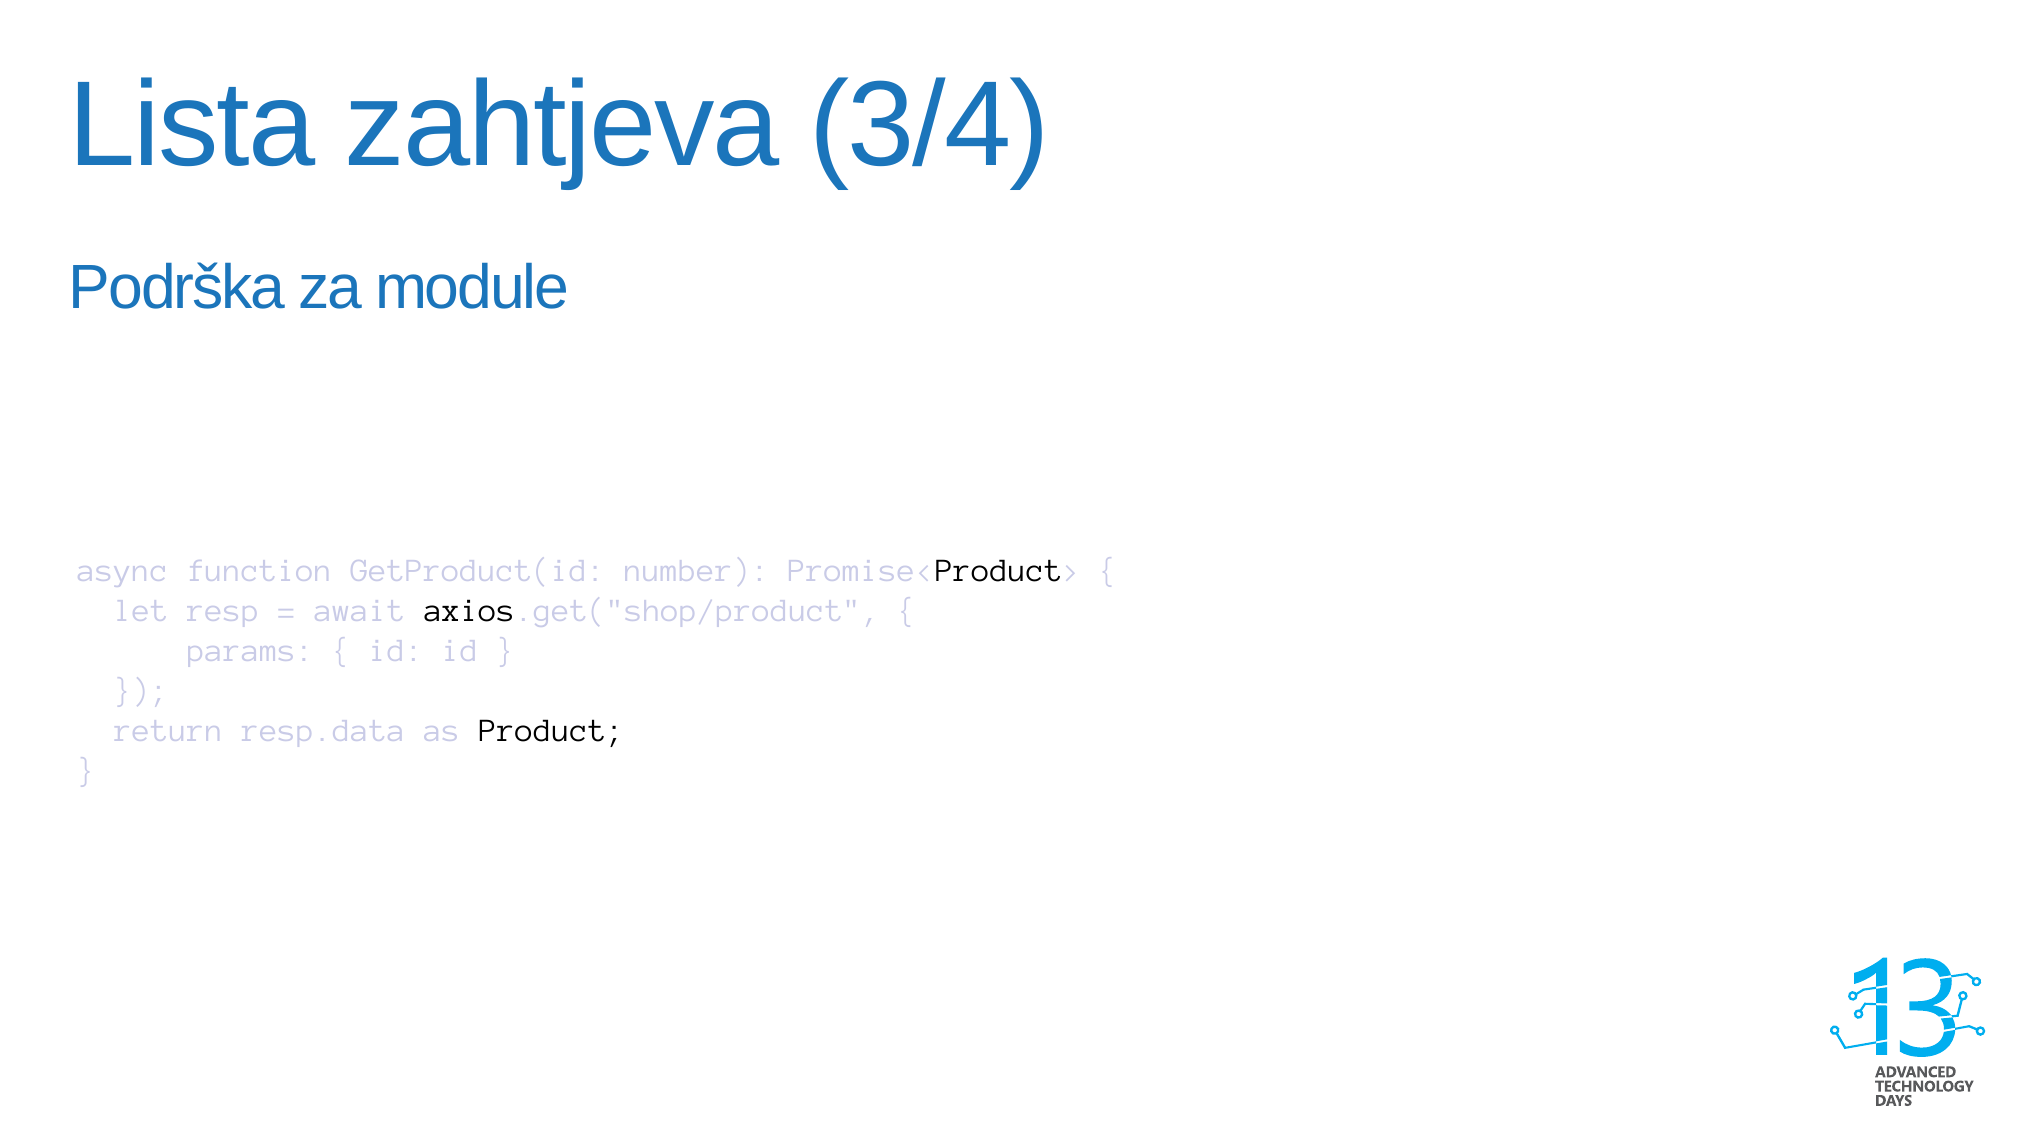

# Lista zahtjeva (3/4) Podrška za module
async function GetProduct(id: number): Promise<Product> {
  let resp = await axios.get("shop/product", {
      params: { id: id }
  });
  return resp.data as Product;
}